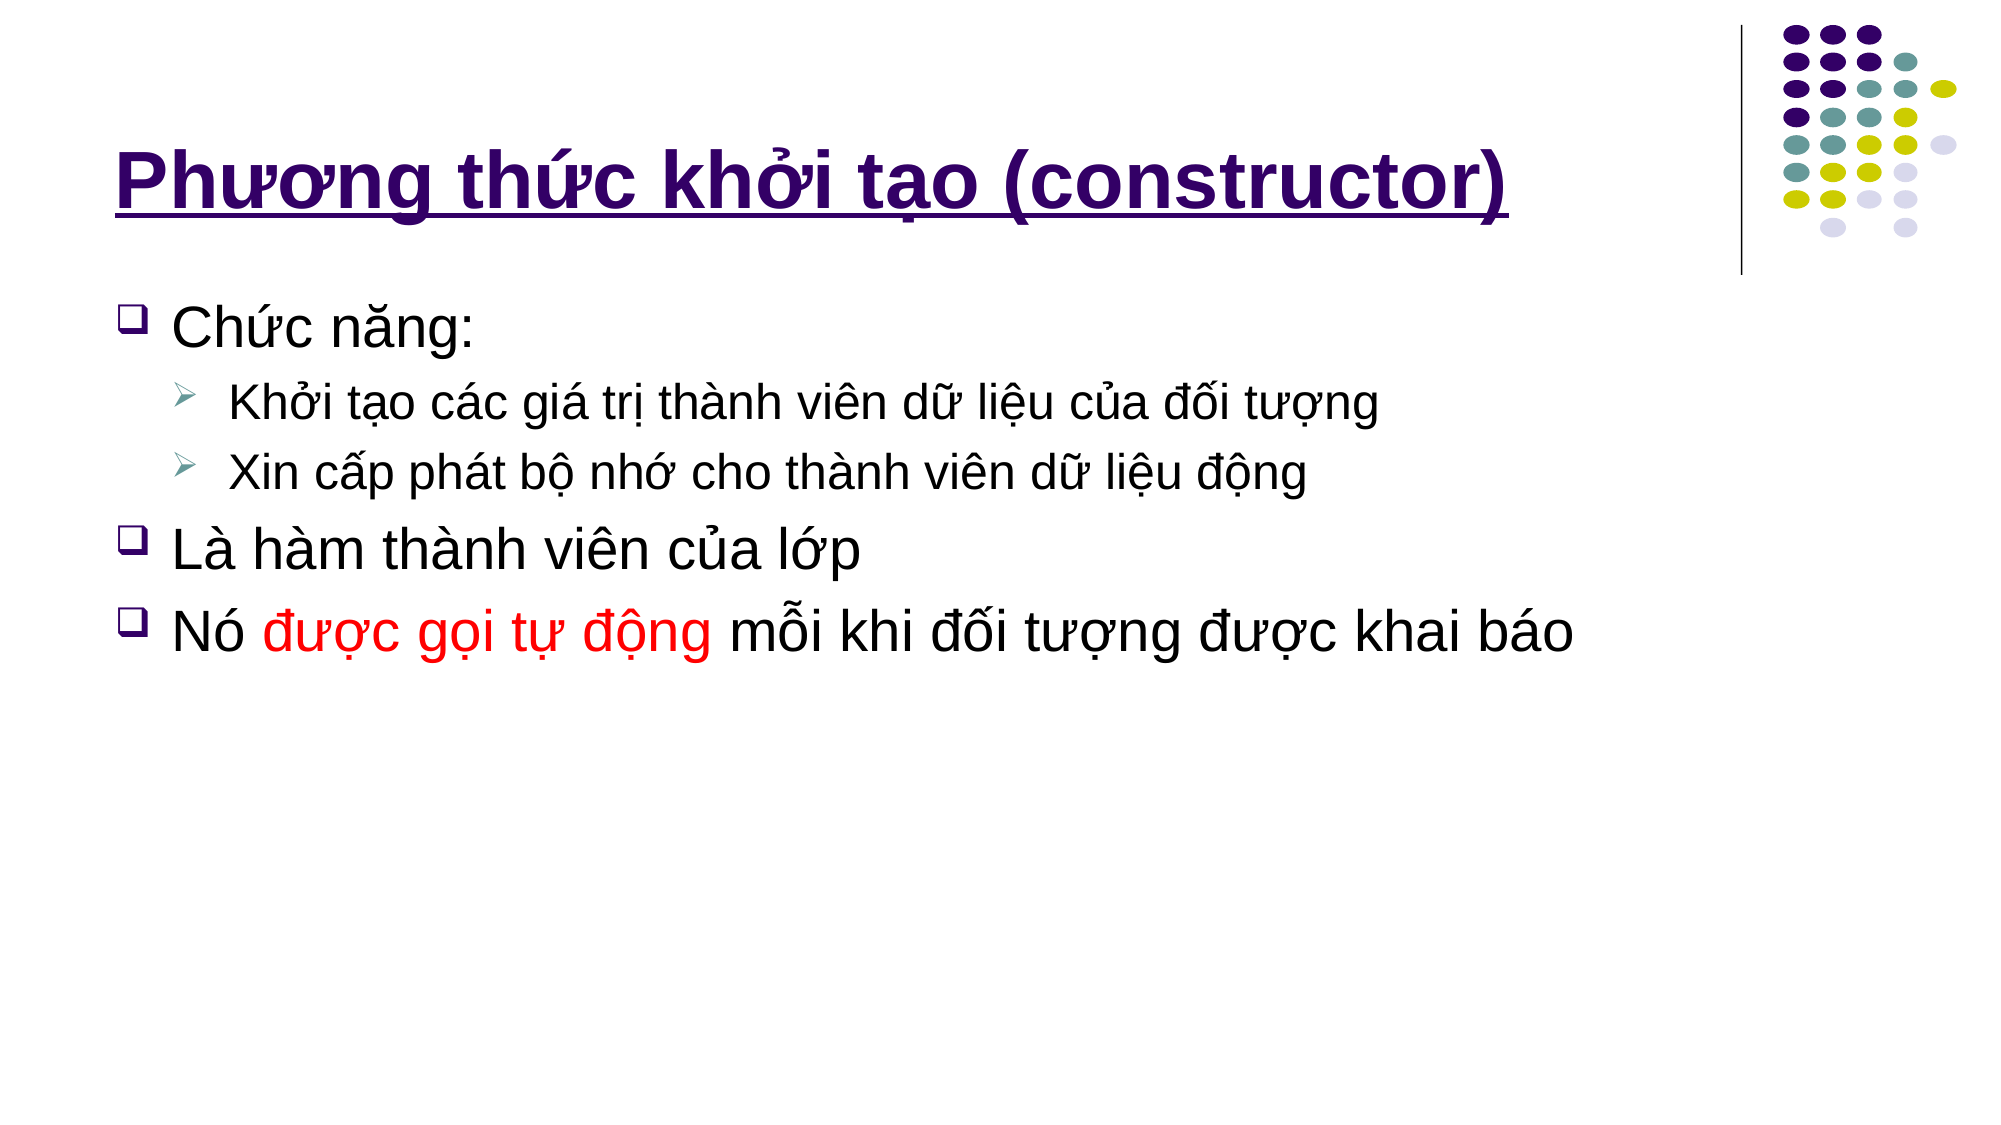

# Phương thức khởi tạo (constructor)
Chức năng:
Khởi tạo các giá trị thành viên dữ liệu của đối tượng
Xin cấp phát bộ nhớ cho thành viên dữ liệu động
Là hàm thành viên của lớp
Nó được gọi tự động mỗi khi đối tượng được khai báo